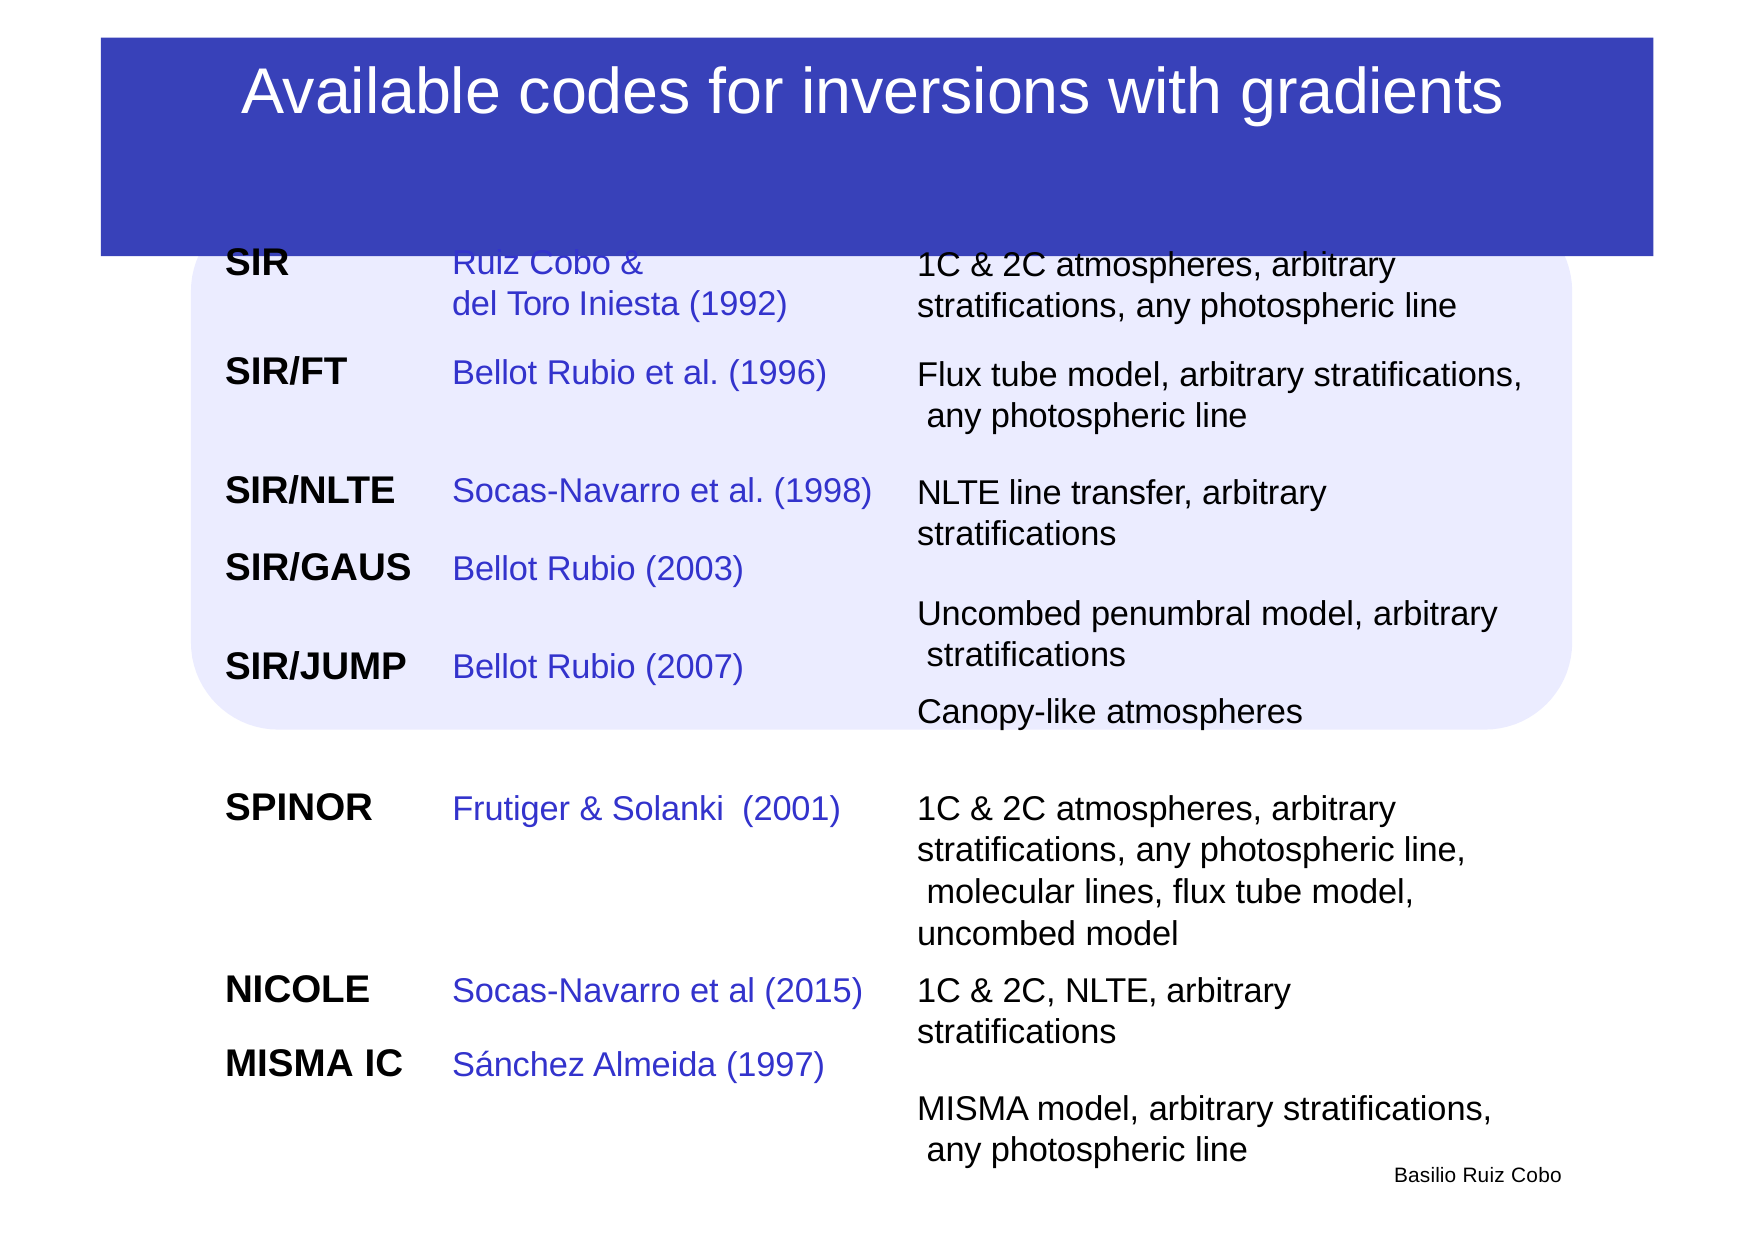

# Available codes for inversions with gradients

SIR
Ruiz Cobo &
del Toro Iniesta (1992)
Bellot Rubio et al. (1996)
1C & 2C atmospheres, arbitrary  stratifications, any photospheric line
Flux tube model, arbitrary stratifications,  any photospheric line

NLTE line transfer, arbitrary stratifications

Uncombed penumbral model, arbitrary  stratifications
Canopy-like atmospheres
SIR/FT
SIR/NLTE  SIR/GAUS
Socas-Navarro et al. (1998)
Bellot Rubio (2003)
SIR/JUMP
Bellot Rubio (2007)
SPINOR
1C & 2C atmospheres, arbitrary  stratifications, any photospheric line,  molecular lines, flux tube model,  uncombed model
1C & 2C, NLTE, arbitrary stratifications

MISMA model, arbitrary stratifications,  any photospheric line
Frutiger & Solanki (2001)
NICOLE  MISMA IC
Socas-Navarro et al (2015)
Sánchez Almeida (1997)
Basilio Ruiz Cobo